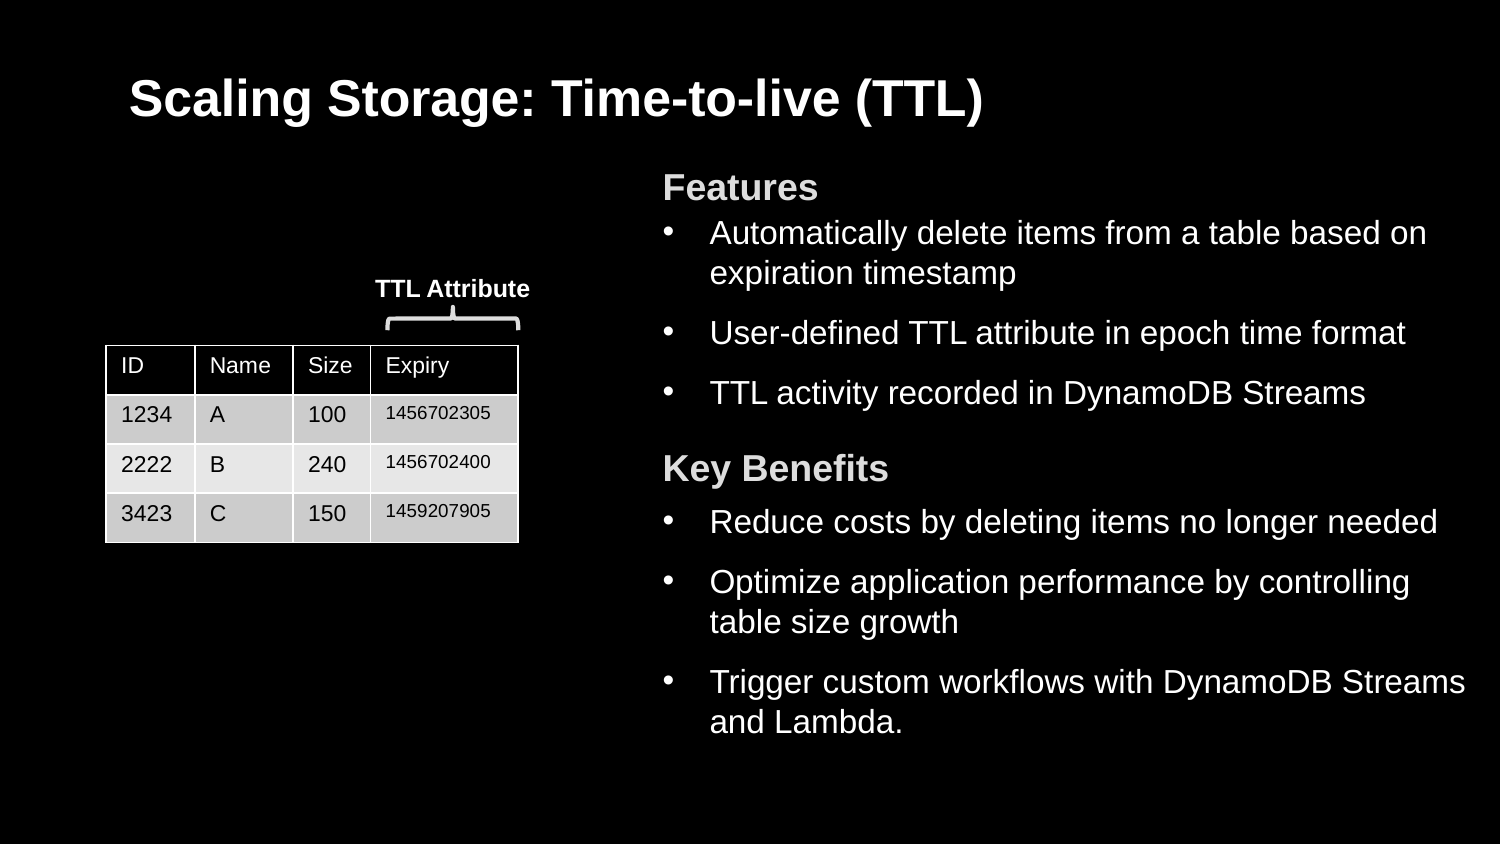

Scaling Storage: Time-to-live (TTL)
Features
Automatically delete items from a table based on expiration timestamp

User-defined TTL attribute in epoch time format

TTL activity recorded in DynamoDB Streams

TTL Attribute
| ID | Name | Size | Expiry |
| --- | --- | --- | --- |
| 1234 | A | 100 | 1456702305 |
| 2222 | B | 240 | 1456702400 |
| 3423 | C | 150 | 1459207905 |
Key Benefits
Reduce costs by deleting items no longer needed

Optimize application performance by controlling table size growth

Trigger custom workflows with DynamoDB Streams and Lambda.